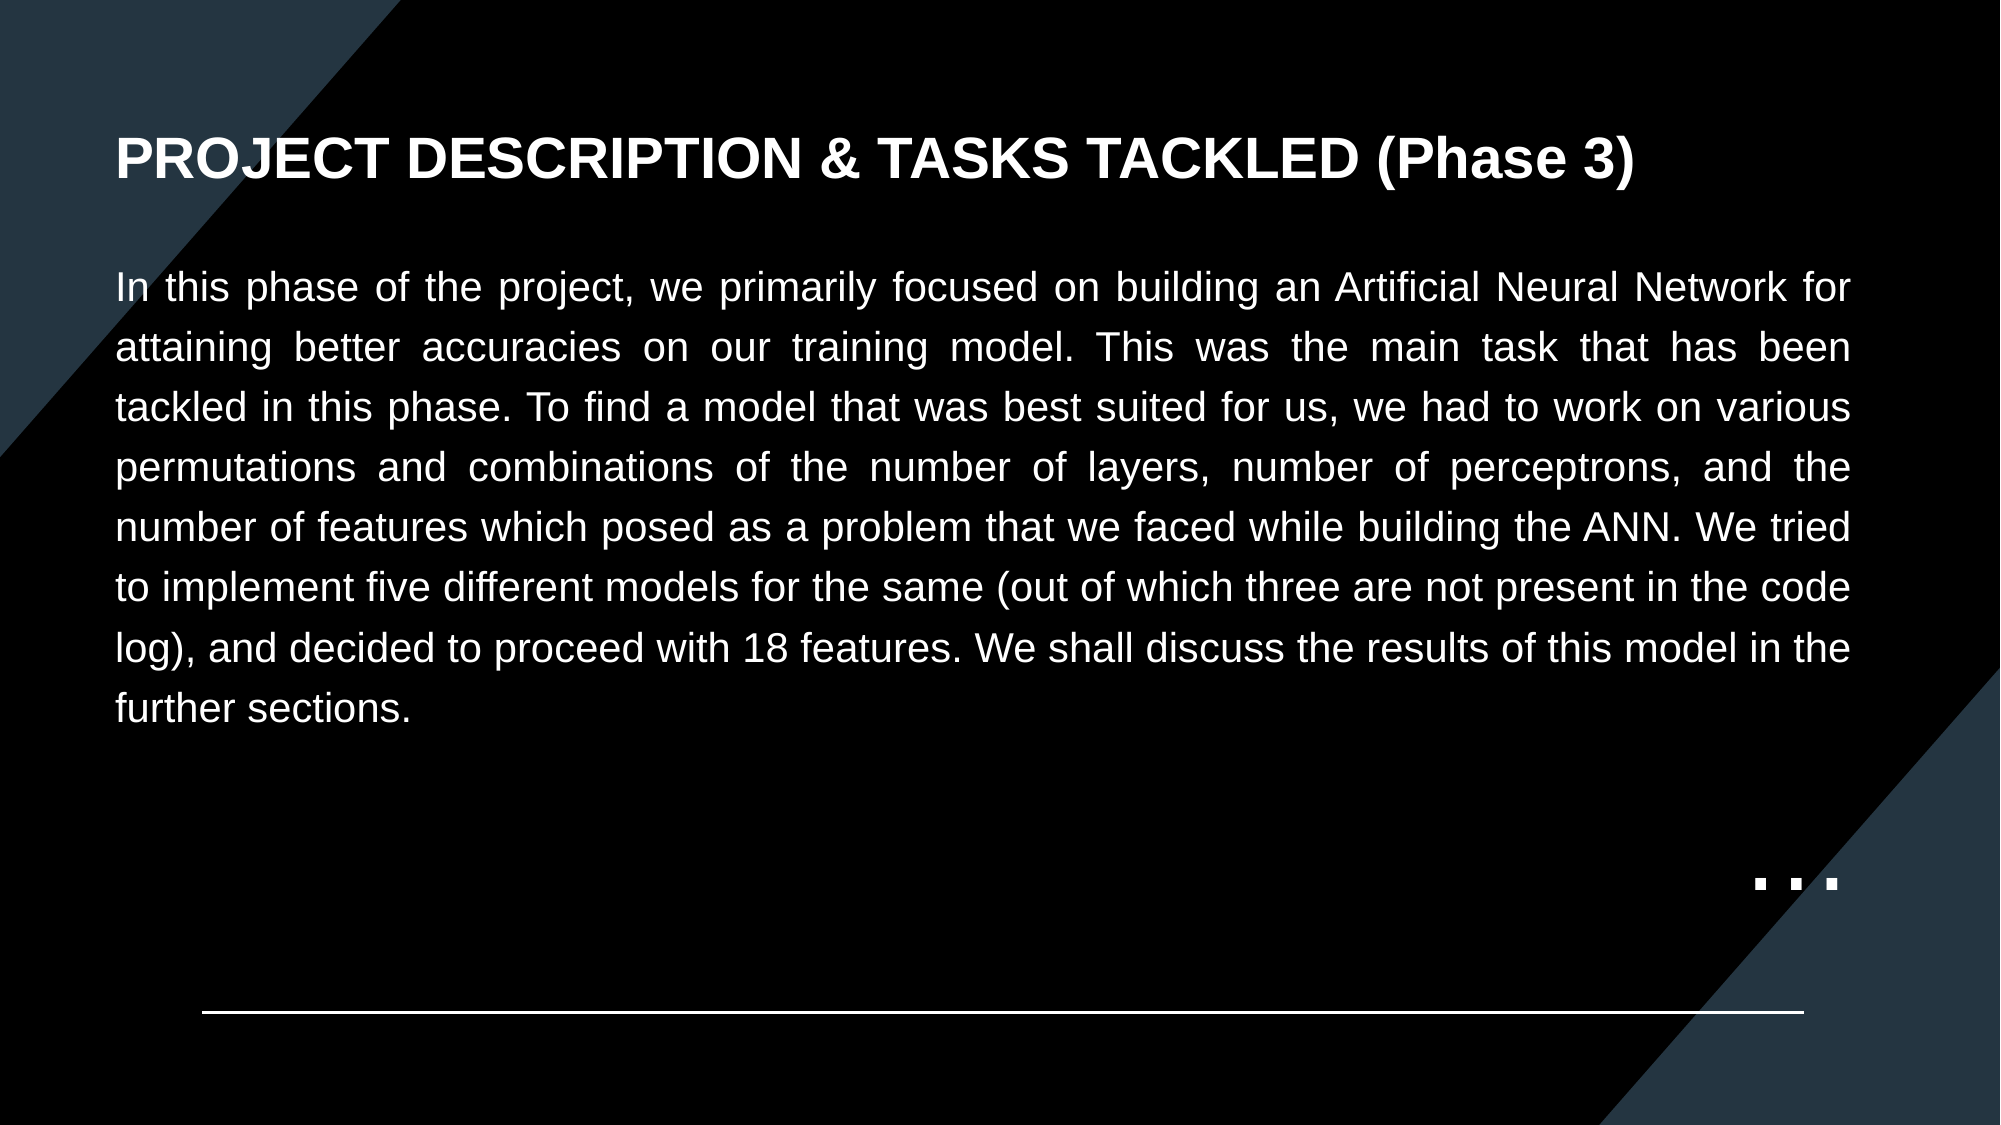

PROJECT DESCRIPTION & TASKS TACKLED (Phase 3)
In this phase of the project, we primarily focused on building an Artificial Neural Network for attaining better accuracies on our training model. This was the main task that has been tackled in this phase. To find a model that was best suited for us, we had to work on various permutations and combinations of the number of layers, number of perceptrons, and the number of features which posed as a problem that we faced while building the ANN. We tried to implement five different models for the same (out of which three are not present in the code log), and decided to proceed with 18 features. We shall discuss the results of this model in the further sections.
…